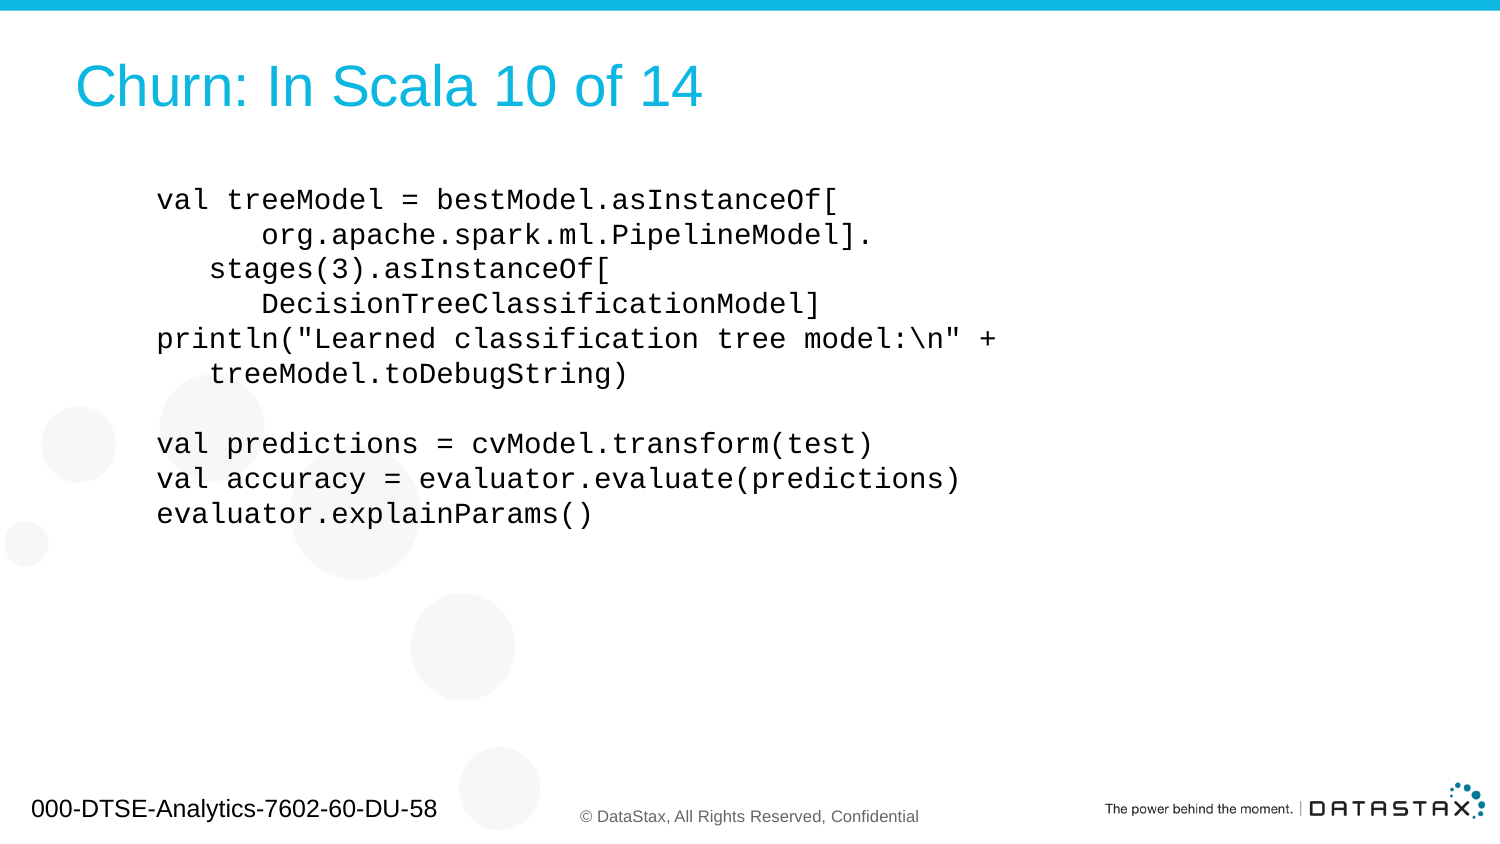

# Churn: In Scala 10 of 14
      val treeModel = bestModel.asInstanceOf[
            org.apache.spark.ml.PipelineModel].
         stages(3).asInstanceOf[
            DecisionTreeClassificationModel]
      println("Learned classification tree model:\n" +
         treeModel.toDebugString)

      val predictions = cvModel.transform(test)
      val accuracy = evaluator.evaluate(predictions)
      evaluator.explainParams()

000-DTSE-Analytics-7602-60-DU-58